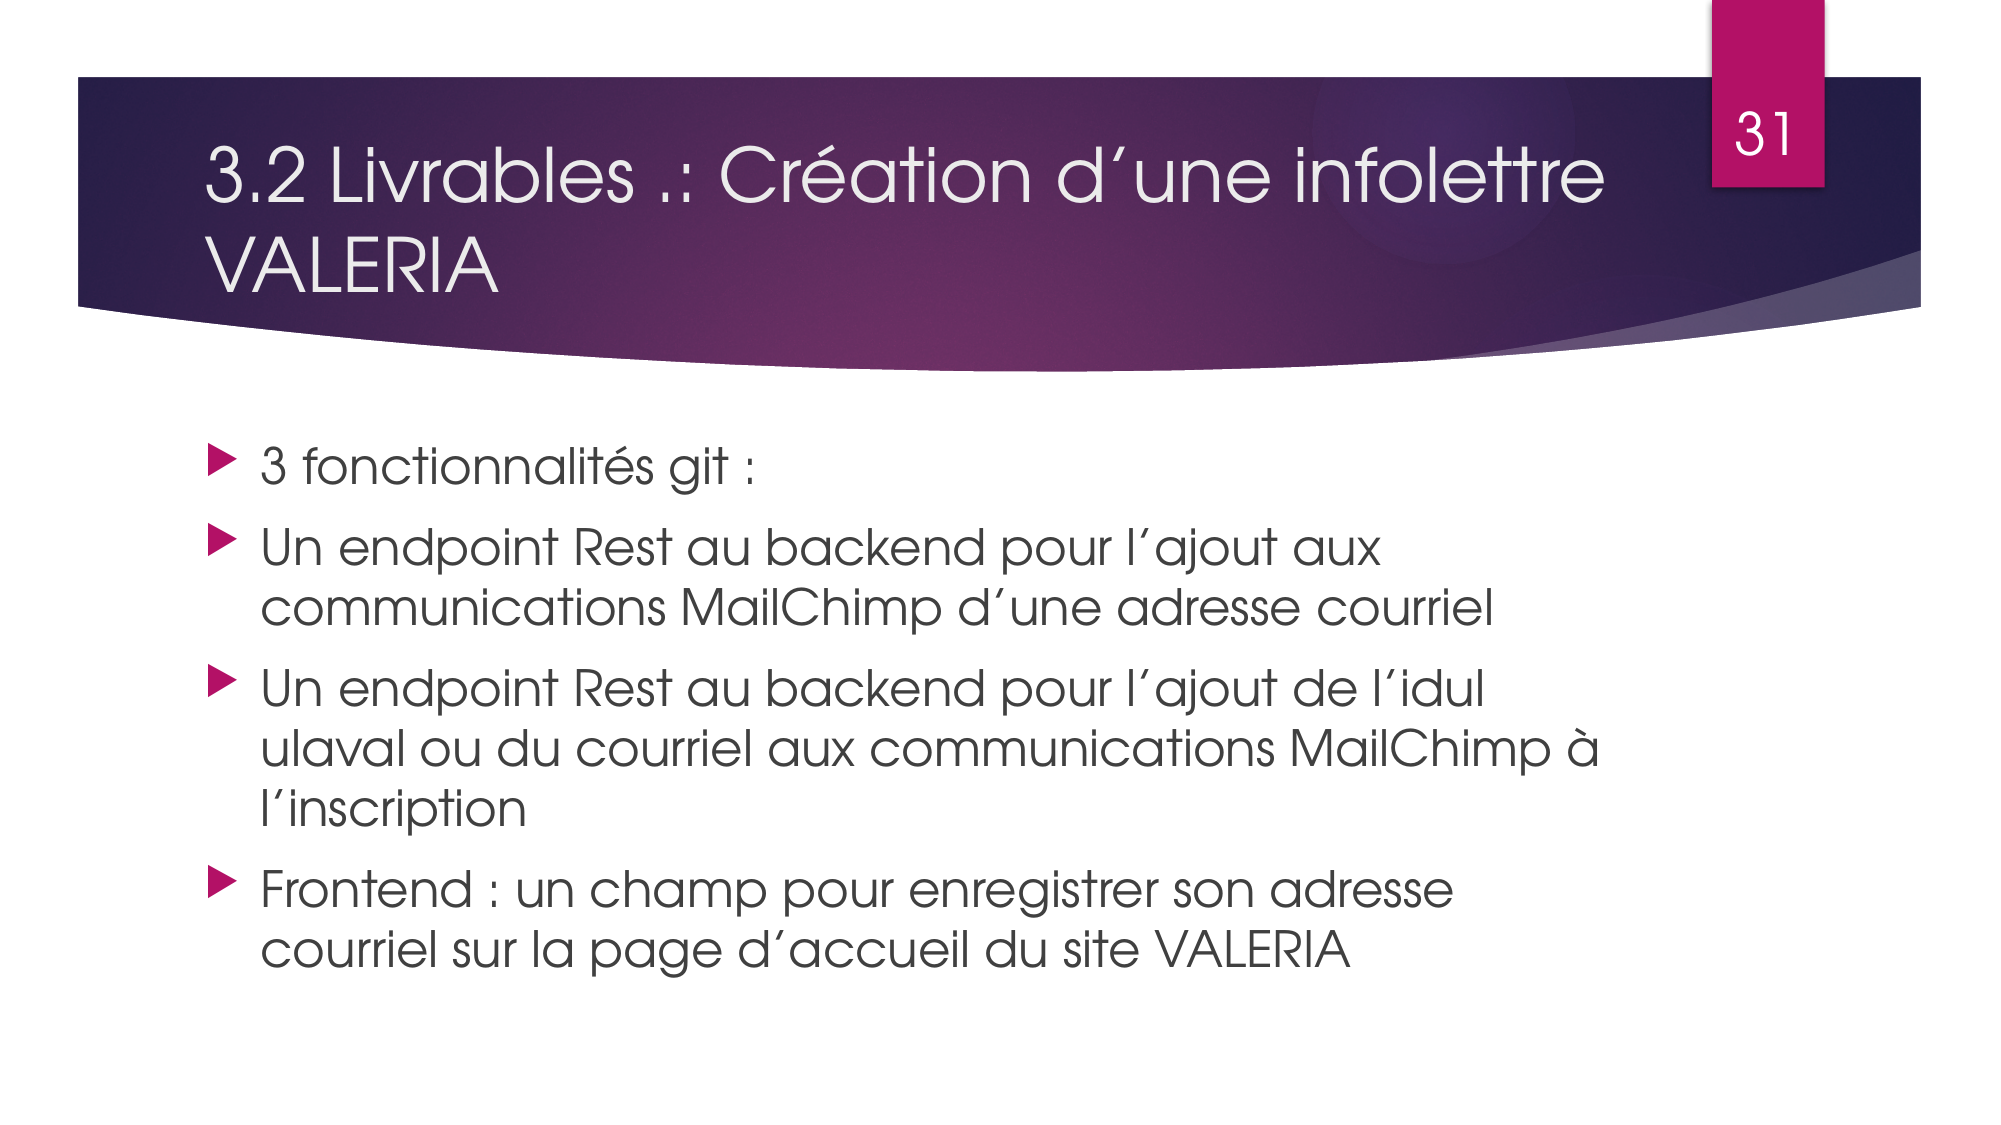

31
# 3.2 Livrables .: Création d’une infolettre VALERIA
3 fonctionnalités git :
Un endpoint Rest au backend pour l’ajout aux communications MailChimp d’une adresse courriel
Un endpoint Rest au backend pour l’ajout de l’idul ulaval ou du courriel aux communications MailChimp à l’inscription
Frontend : un champ pour enregistrer son adresse courriel sur la page d’accueil du site VALERIA